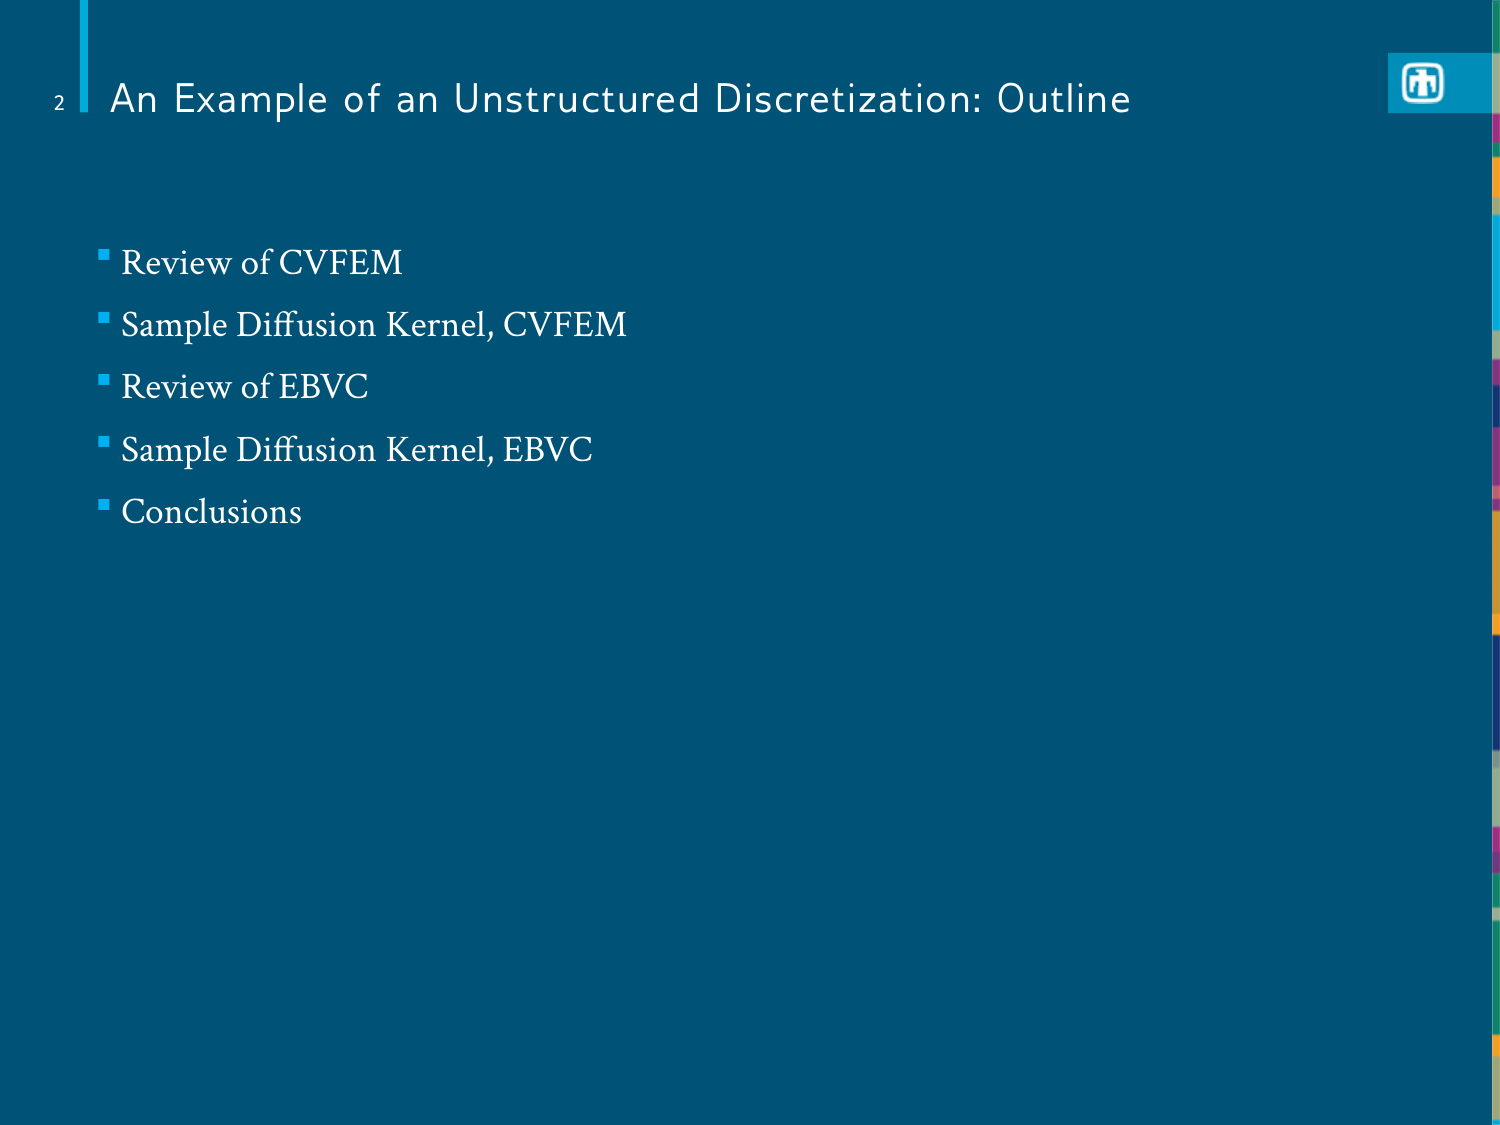

# An Example of an Unstructured Discretization: Outline
2
 Review of CVFEM
 Sample Diffusion Kernel, CVFEM
 Review of EBVC
 Sample Diffusion Kernel, EBVC
 Conclusions